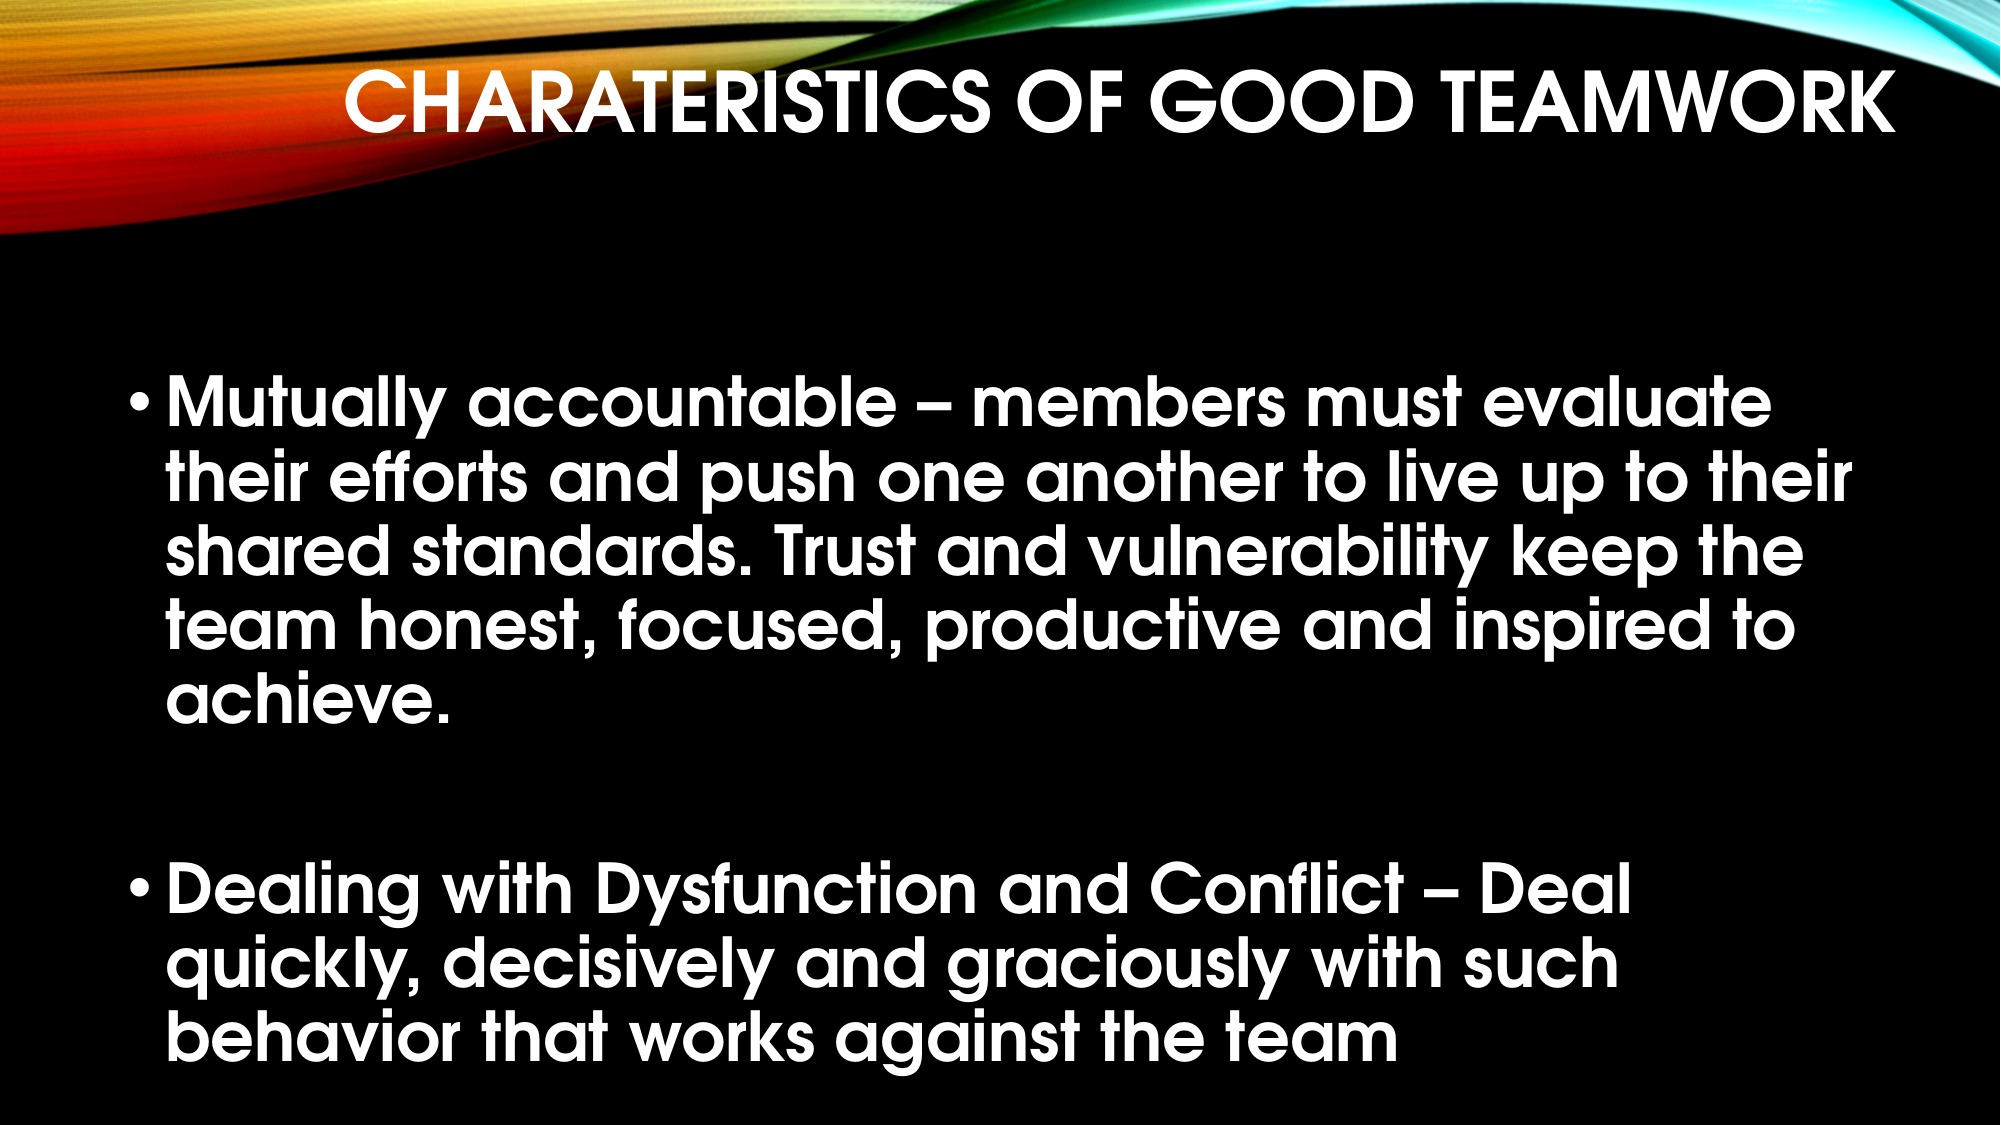

# CHARATERISTICS OF GOOD TEAMWORK
Mutually accountable – members must evaluate their efforts and push one another to live up to their shared standards. Trust and vulnerability keep the team honest, focused, productive and inspired to achieve.

Dealing with Dysfunction and Conflict – Deal quickly, decisively and graciously with such behavior that works against the team